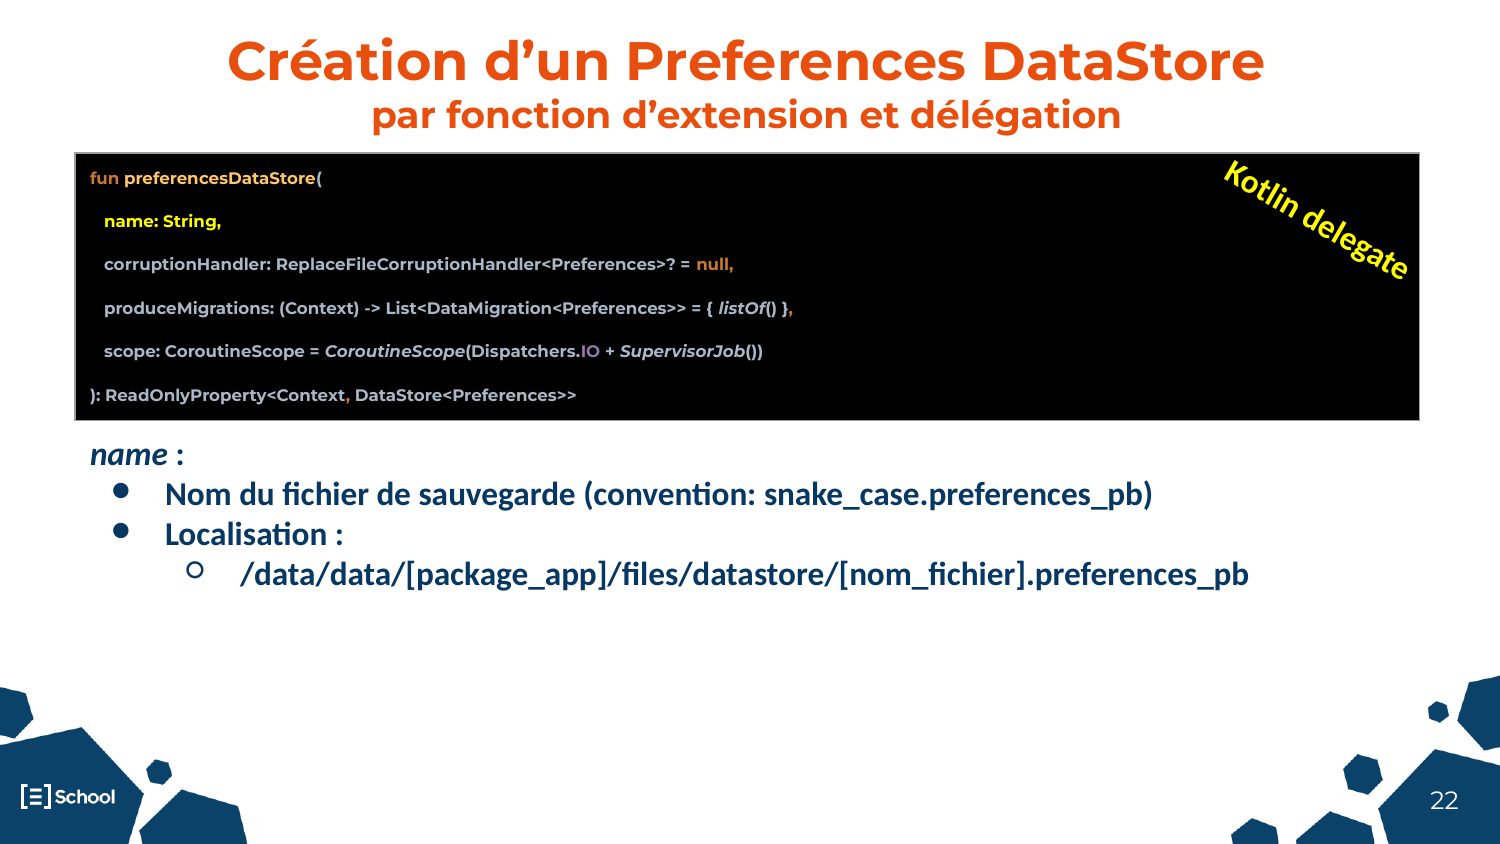

Création d’un Preferences DataStore
par fonction d’extension et délégation
| fun preferencesDataStore( name: String, corruptionHandler: ReplaceFileCorruptionHandler<Preferences>? = null, produceMigrations: (Context) -> List<DataMigration<Preferences>> = { listOf() }, scope: CoroutineScope = CoroutineScope(Dispatchers.IO + SupervisorJob()) ): ReadOnlyProperty<Context, DataStore<Preferences>> |
| --- |
Kotlin delegate
name :
Nom du fichier de sauvegarde (convention: snake_case.preferences_pb)
Localisation :
/data/data/[package_app]/files/datastore/[nom_fichier].preferences_pb

22